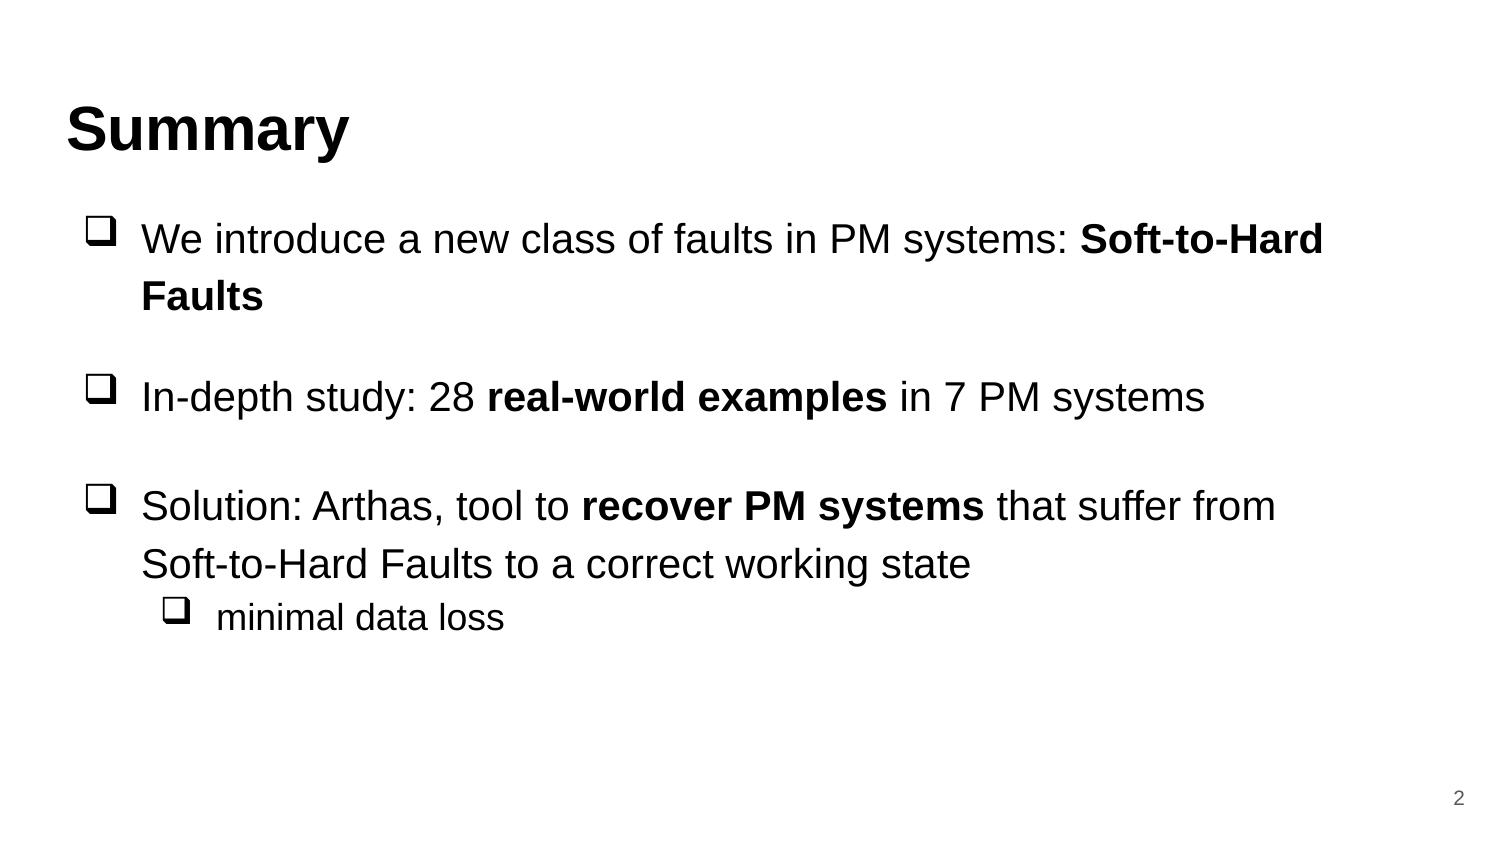

# Summary
We introduce a new class of faults in PM systems: Soft-to-Hard Faults

In-depth study: 28 real-world examples in 7 PM systems

Solution: Arthas, tool to recover PM systems that suffer from Soft-to-Hard Faults to a correct working state
minimal data loss
2